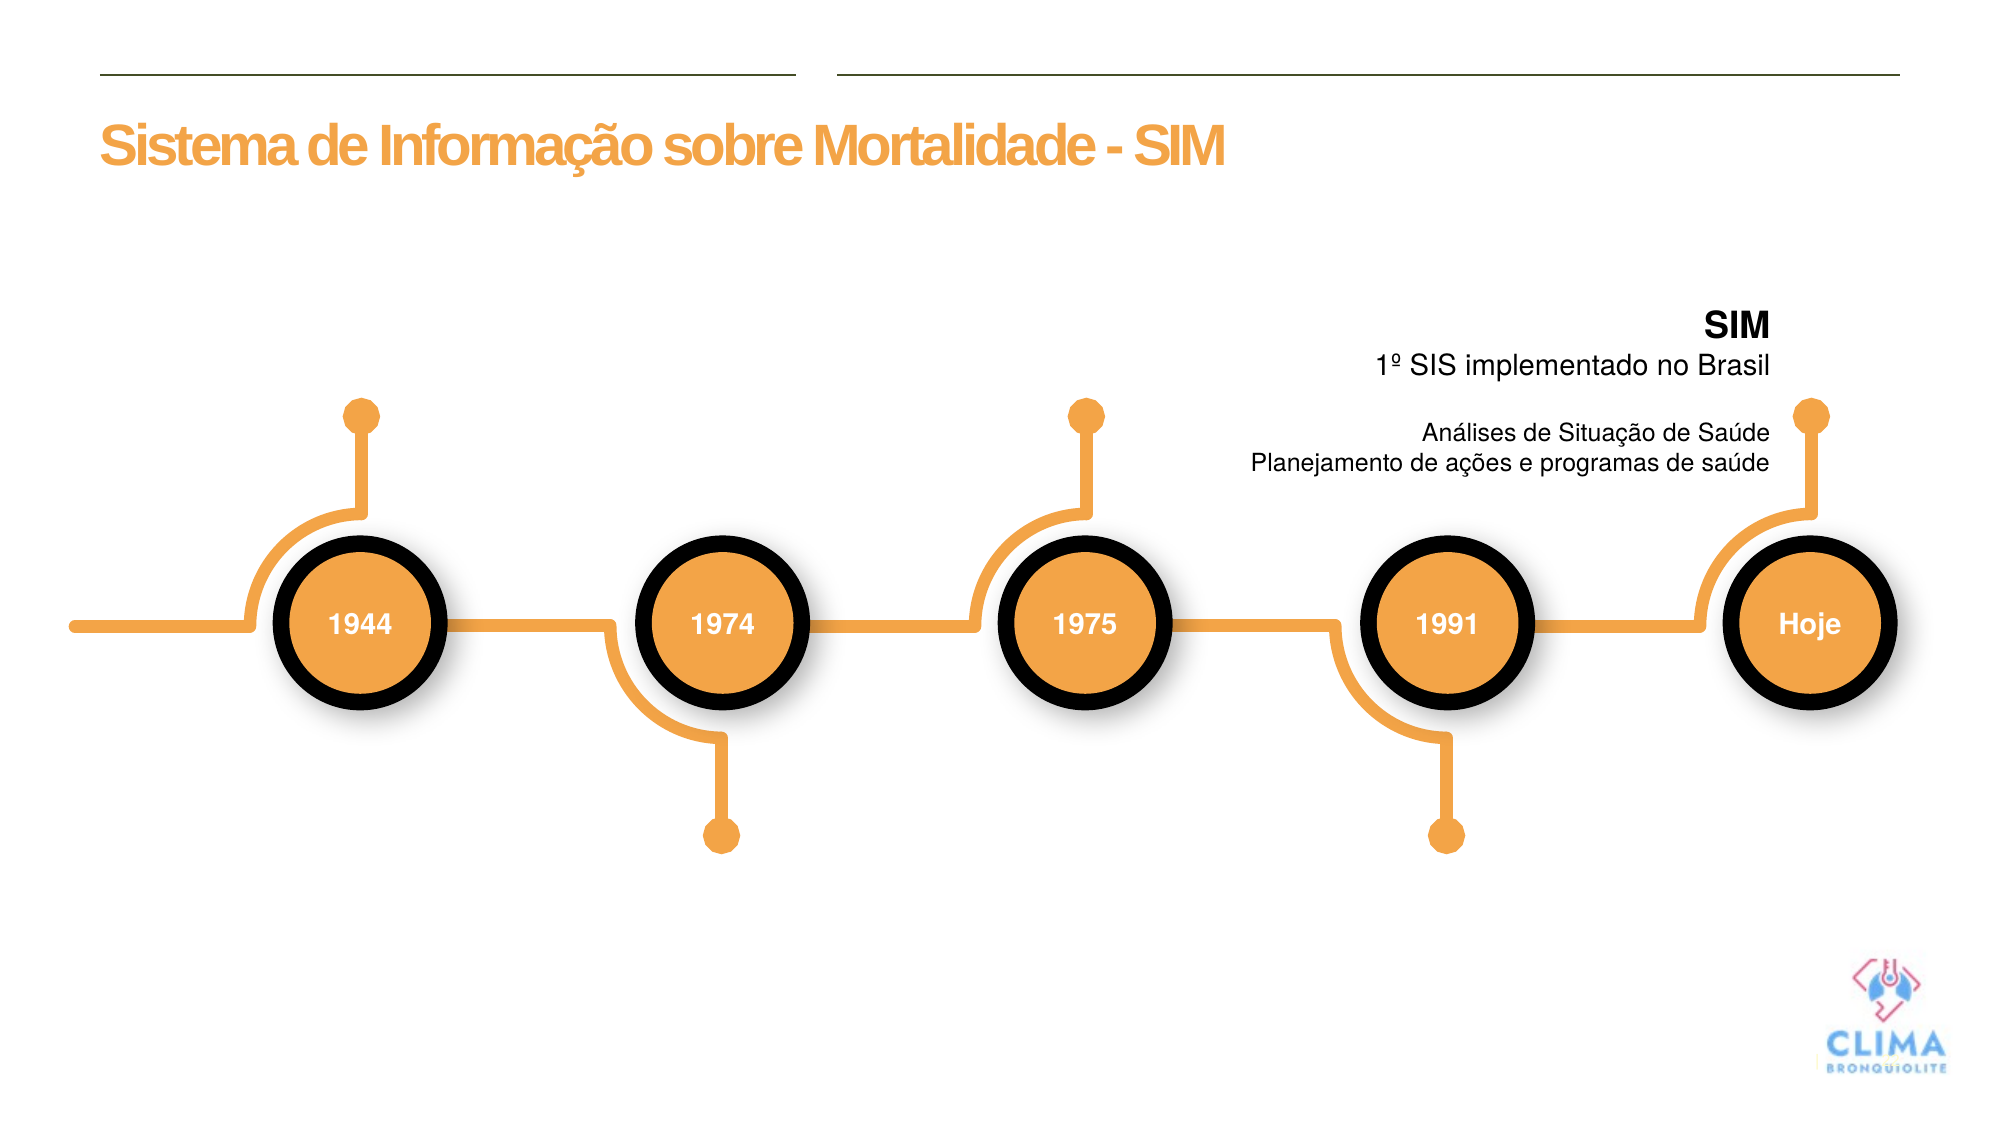

# Sistema de Informação sobre Mortalidade - SIM
SIM
1º SIS implementado no Brasil

Análises de Situação de Saúde
Planejamento de ações e programas de saúde

1974

1975

1991

Hoje

1944

22